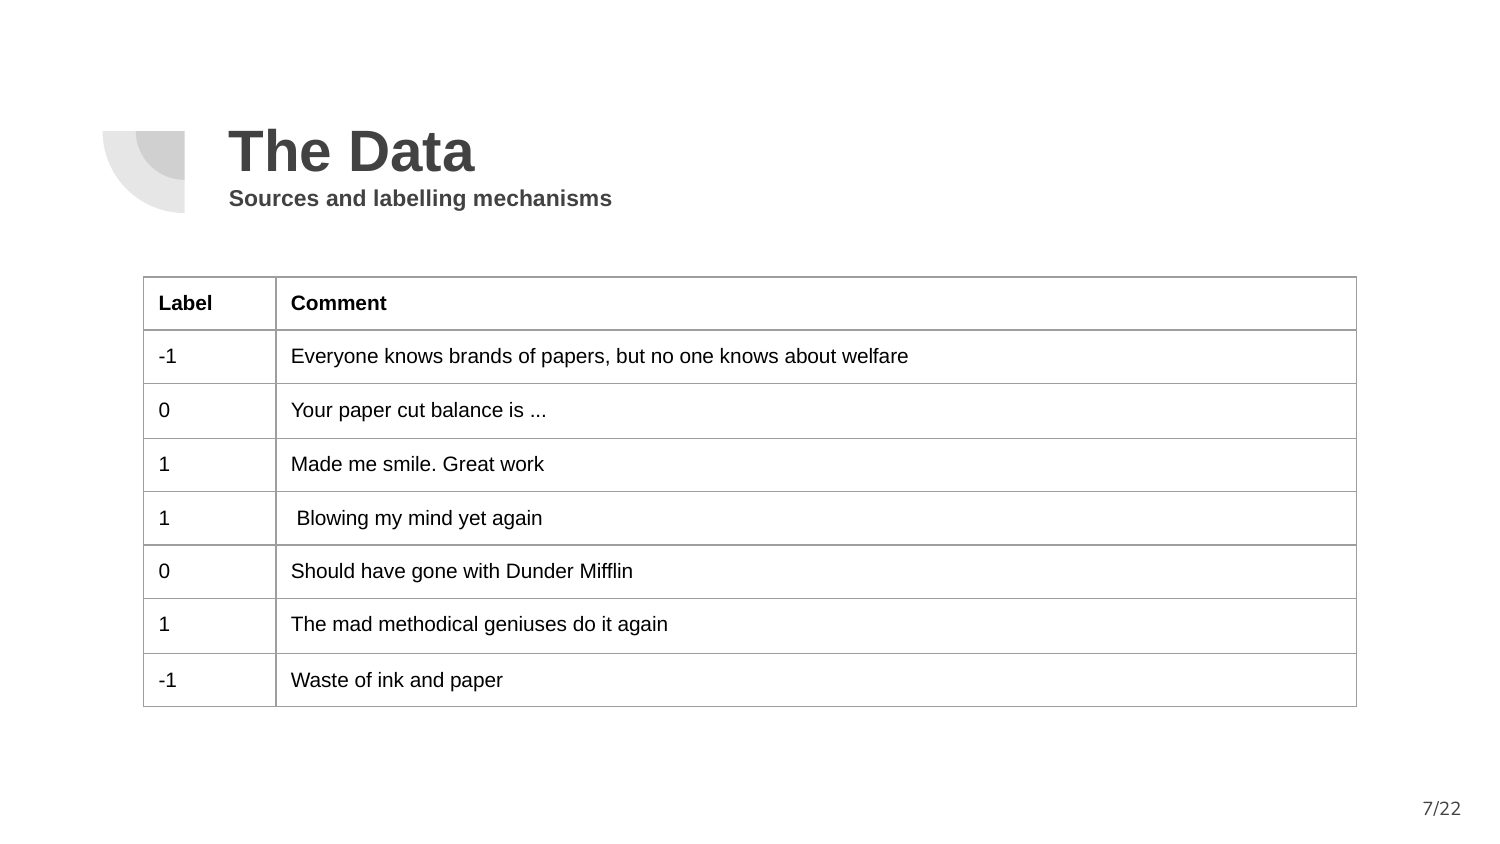

# The Data
Sources and labelling mechanisms
| Label | Comment |
| --- | --- |
| -1 | Everyone knows brands of papers, but no one knows about welfare |
| 0 | Your paper cut balance is ... |
| 1 | Made me smile. Great work |
| 1 | Blowing my mind yet again |
| 0 | Should have gone with Dunder Mifflin |
| 1 | The mad methodical geniuses do it again |
| -1 | Waste of ink and paper |
7/22